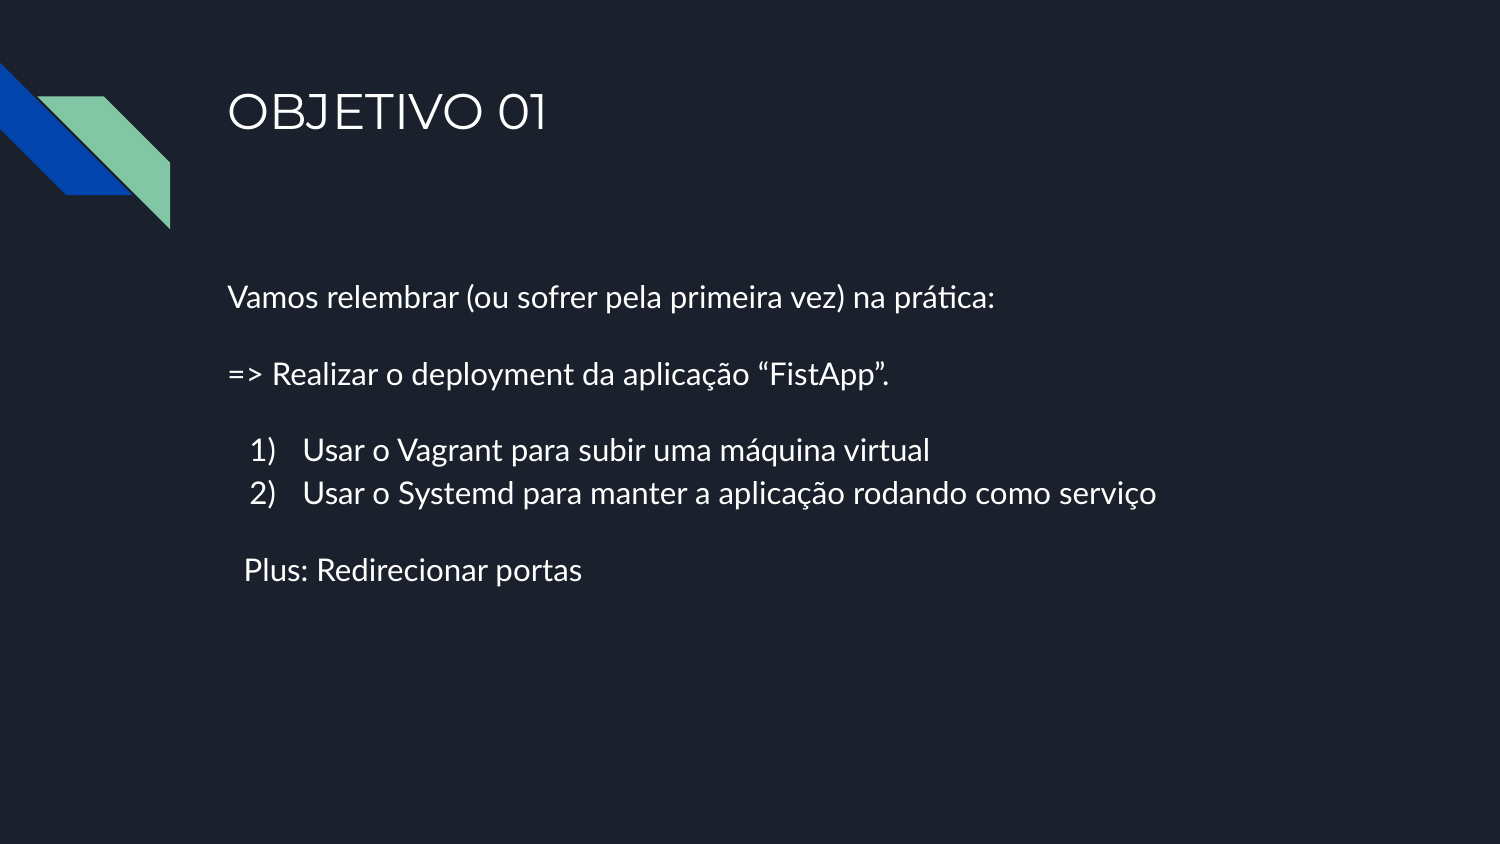

OBJETIVO 01
Vamos relembrar (ou sofrer pela primeira vez) na prática:
=> Realizar o deployment da aplicação “FistApp”.
Usar o Vagrant para subir uma máquina virtual
Usar o Systemd para manter a aplicação rodando como serviço
  Plus: Redirecionar portas